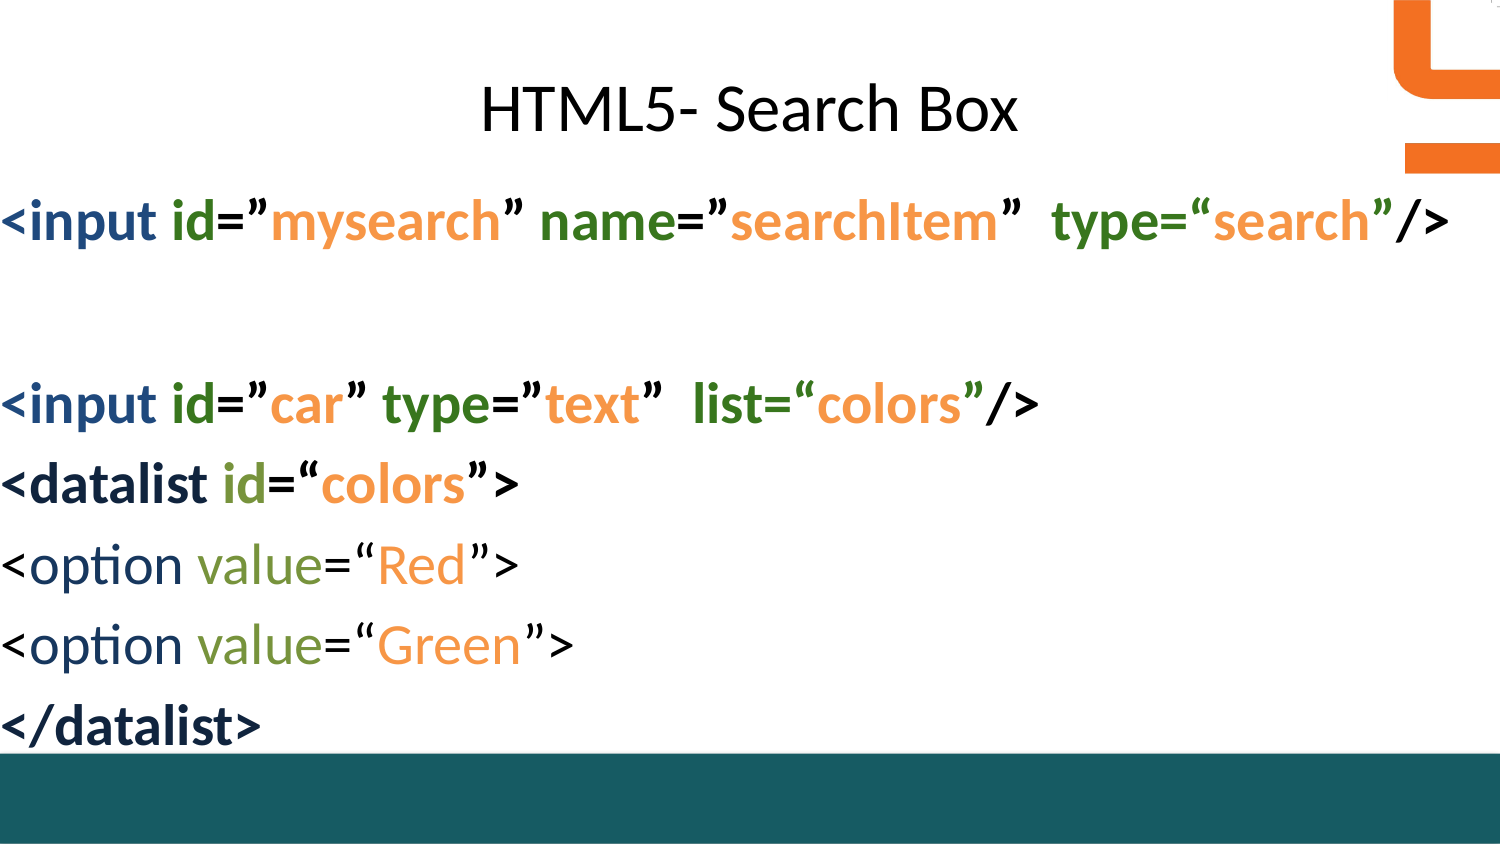

# HTML5- Search Box
<input id=”mysearch” name=”searchItem”  type=“search”/>
<input id=”car” type=”text”  list=“colors”/>
<datalist id=“colors”>
<option value=“Red”>
<option value=“Green”>
</datalist>